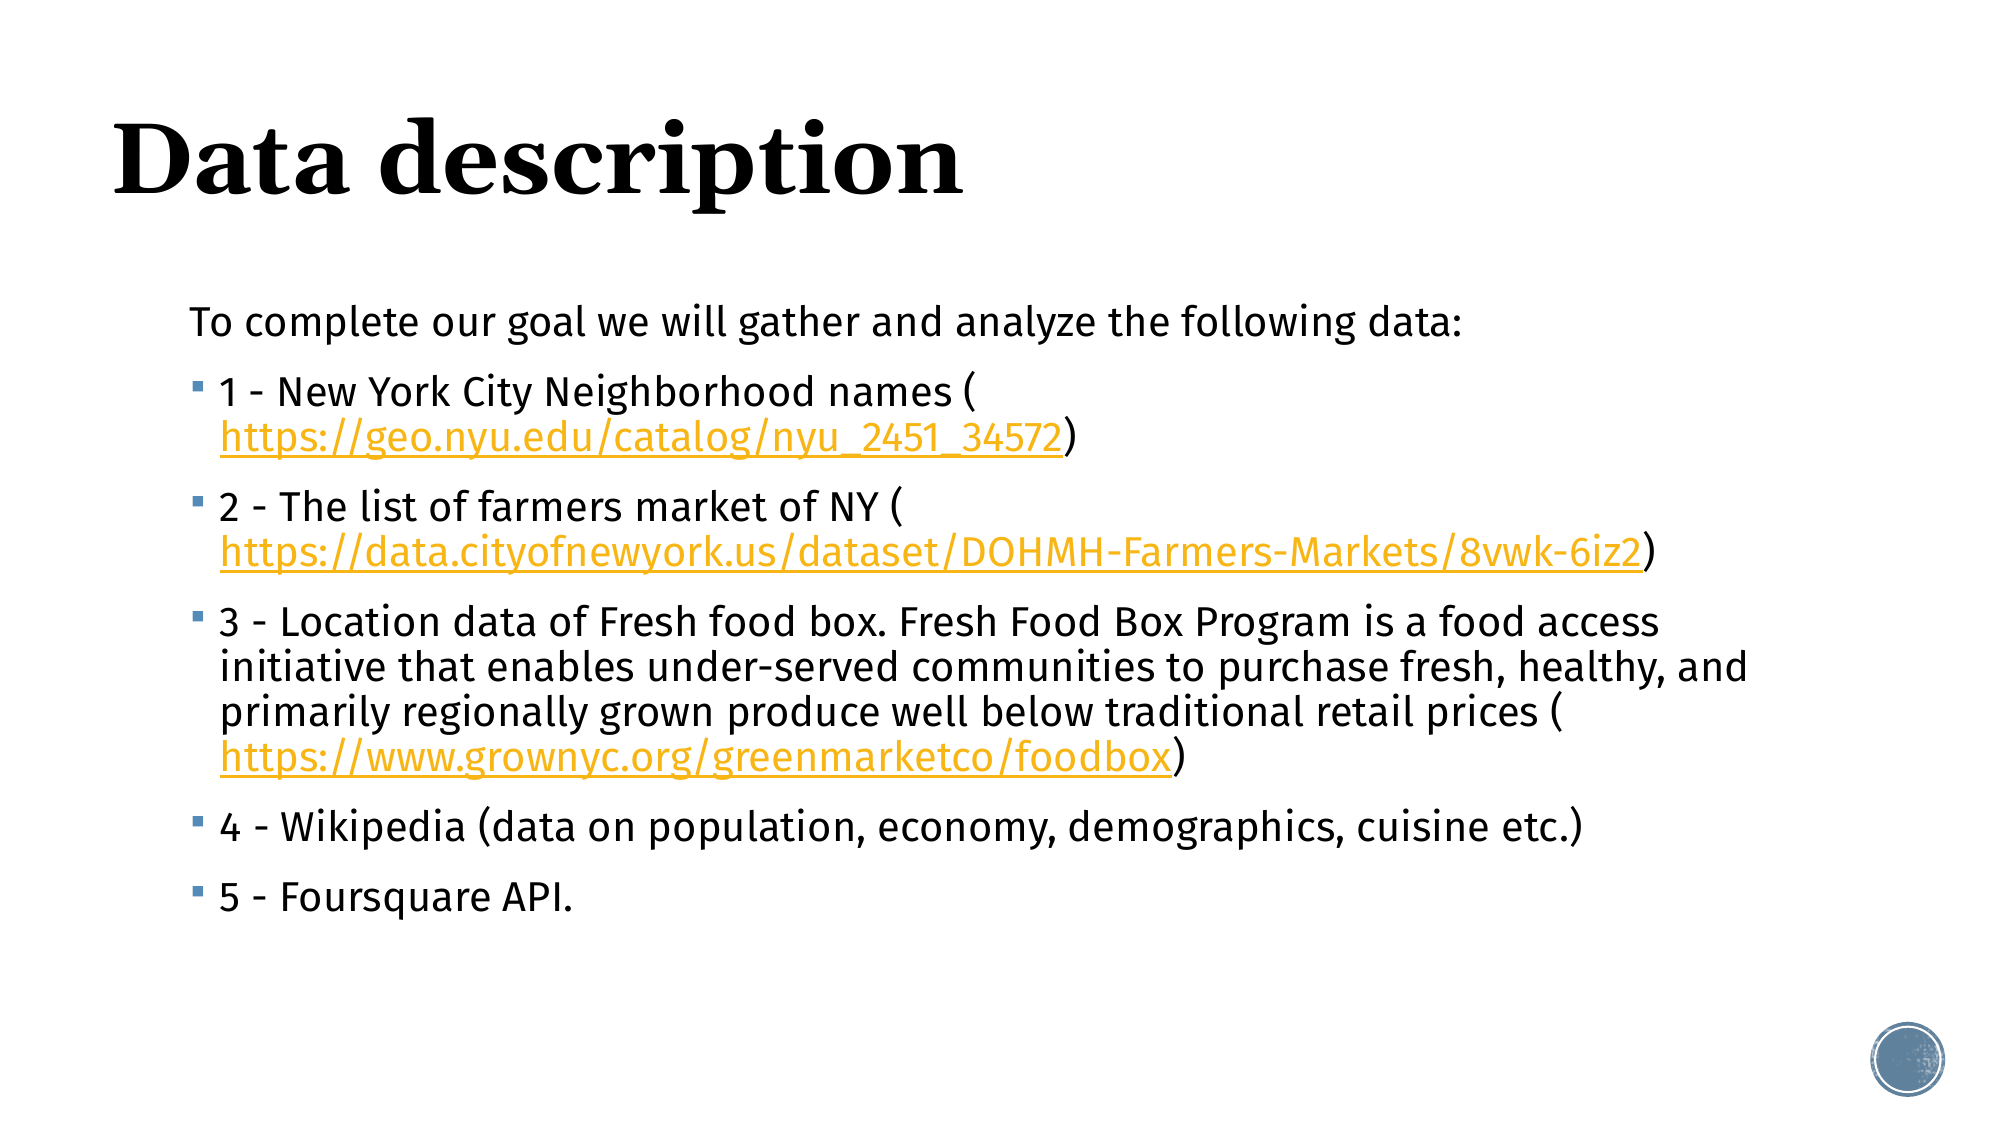

# Data description
To complete our goal we will gather and analyze the following data:
1 - New York City Neighborhood names (https://geo.nyu.edu/catalog/nyu_2451_34572)
2 - The list of farmers market of NY (https://data.cityofnewyork.us/dataset/DOHMH-Farmers-Markets/8vwk-6iz2)
3 - Location data of Fresh food box. Fresh Food Box Program is a food access initiative that enables under-served communities to purchase fresh, healthy, and primarily regionally grown produce well below traditional retail prices (https://www.grownyc.org/greenmarketco/foodbox)
4 - Wikipedia (data on population, economy, demographics, cuisine etc.)
5 - Foursquare API.